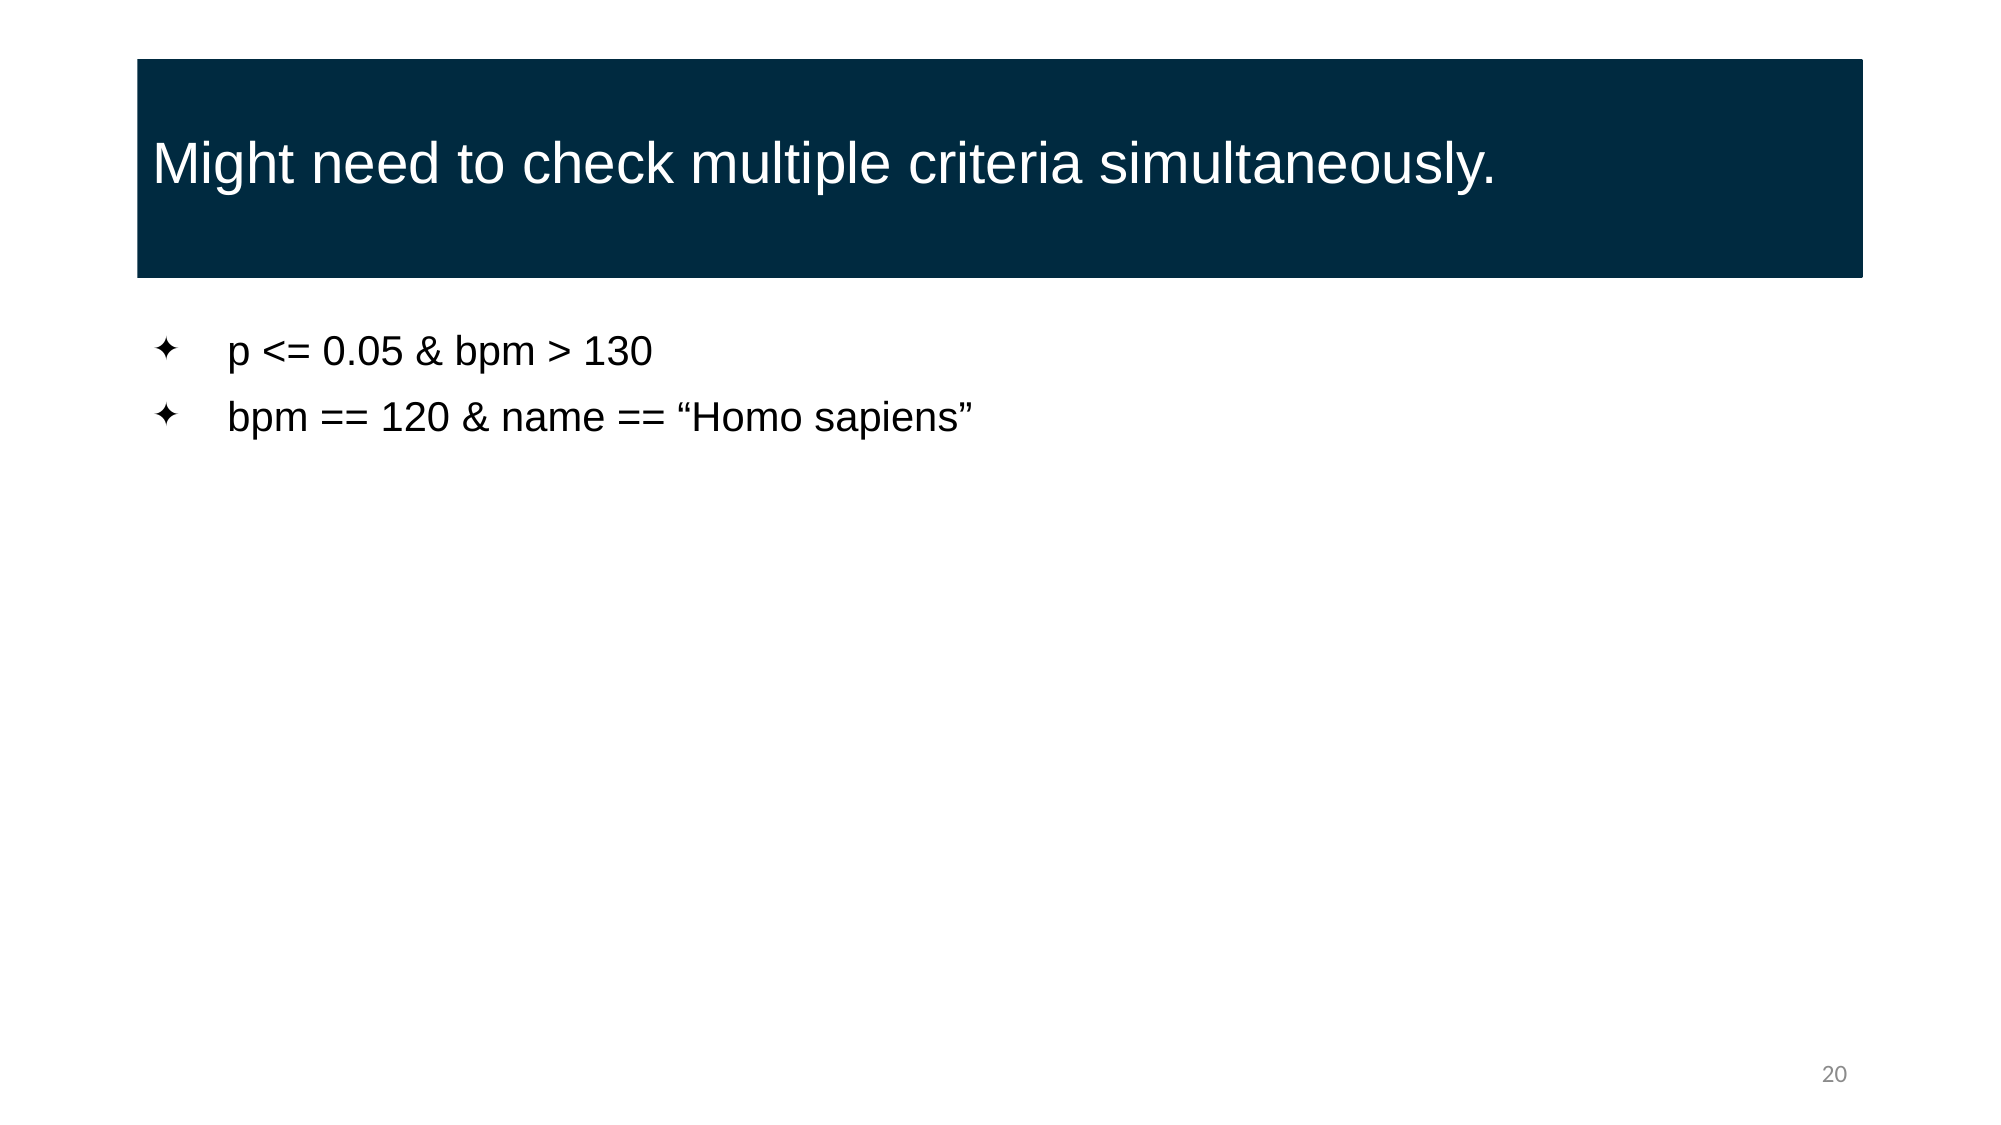

# Might need to check multiple criteria simultaneously.
p <= 0.05 & bpm > 130
bpm == 120 & name == “Homo sapiens”
20